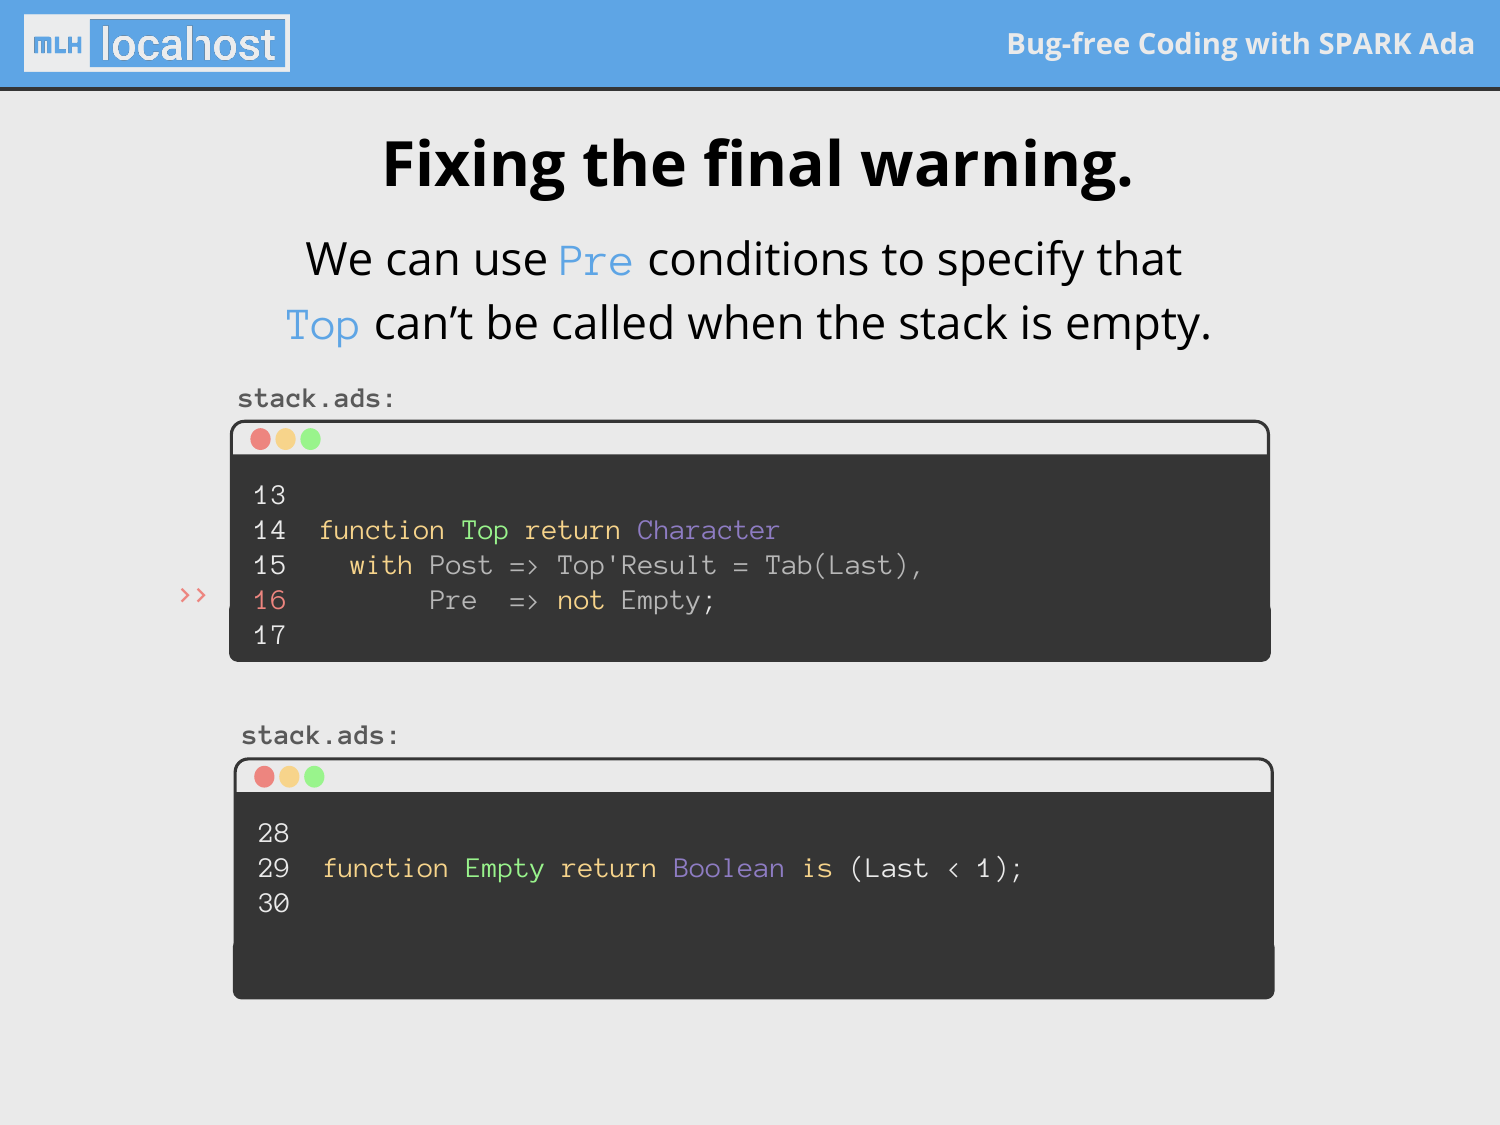

Fixing the final warning.
We can use Pre conditions to specify that
Top can’t be called when the stack is empty.
stack.ads:

13
14
15
16
17

function Top return Character
  with Post => Top'Result = Tab(Last),
       Pre  => not Empty;

>>
stack.ads:

28
29
30

function Empty return Boolean is (Last < 1);